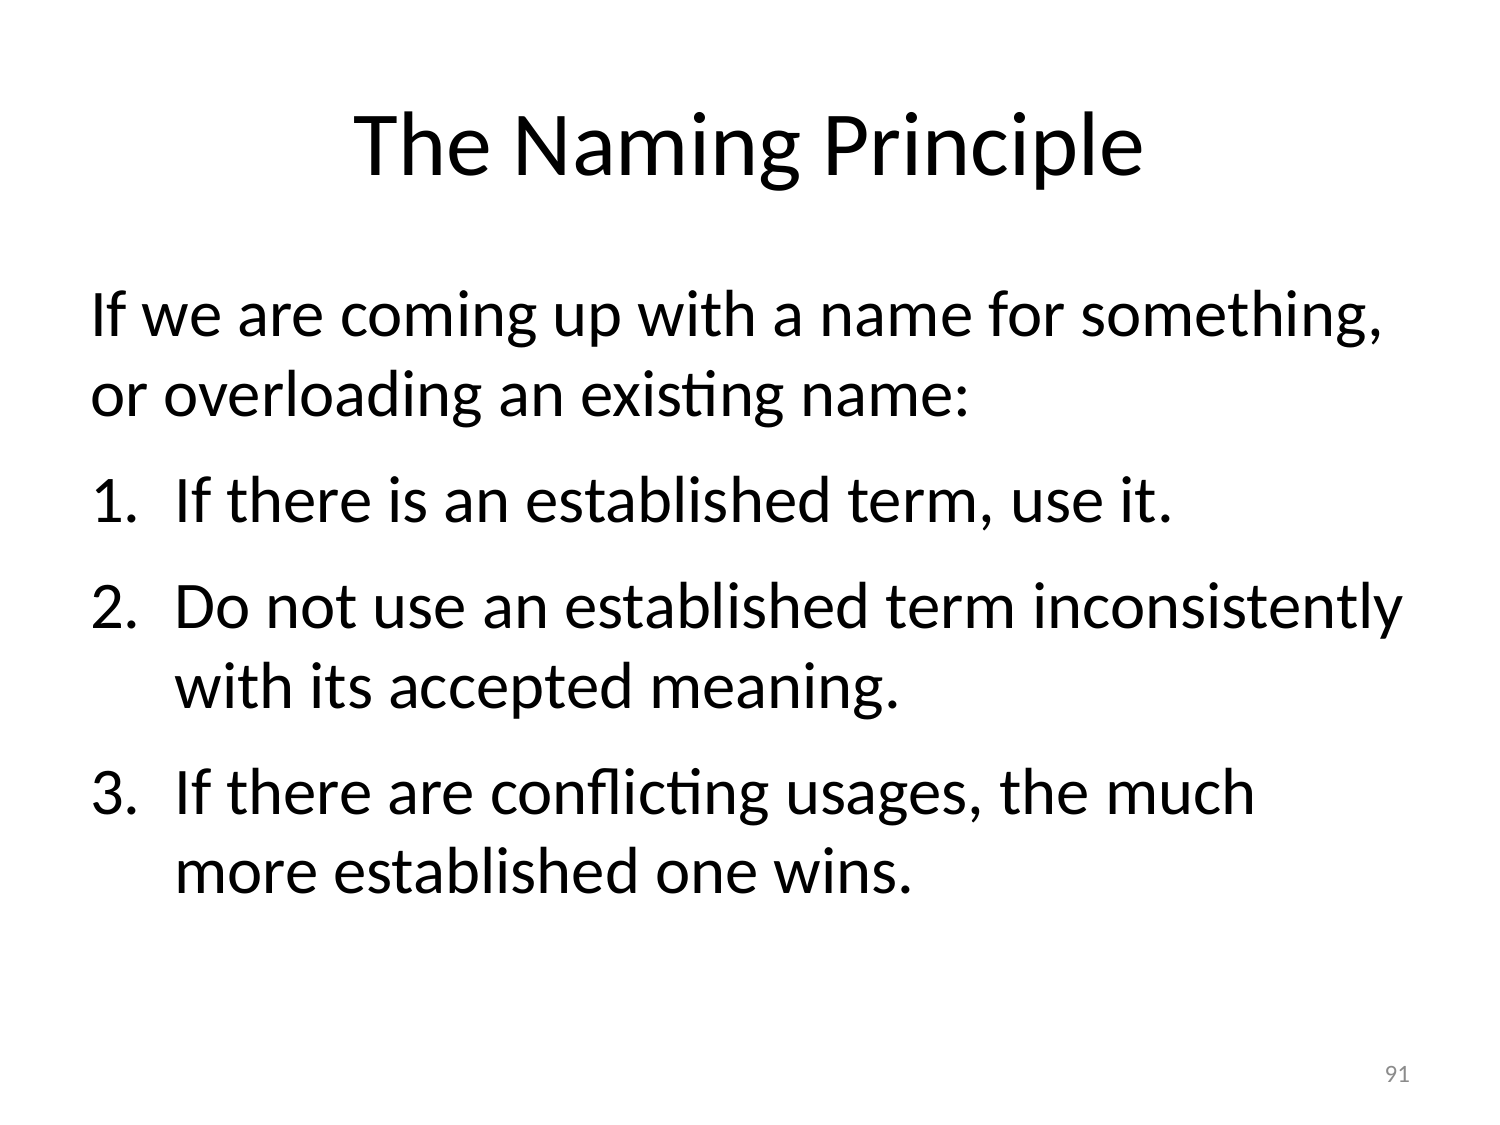

# The Naming Principle
If we are coming up with a name for something, or overloading an existing name:
If there is an established term, use it.
Do not use an established term inconsistently with its accepted meaning.
If there are conflicting usages, the much more established one wins.
91